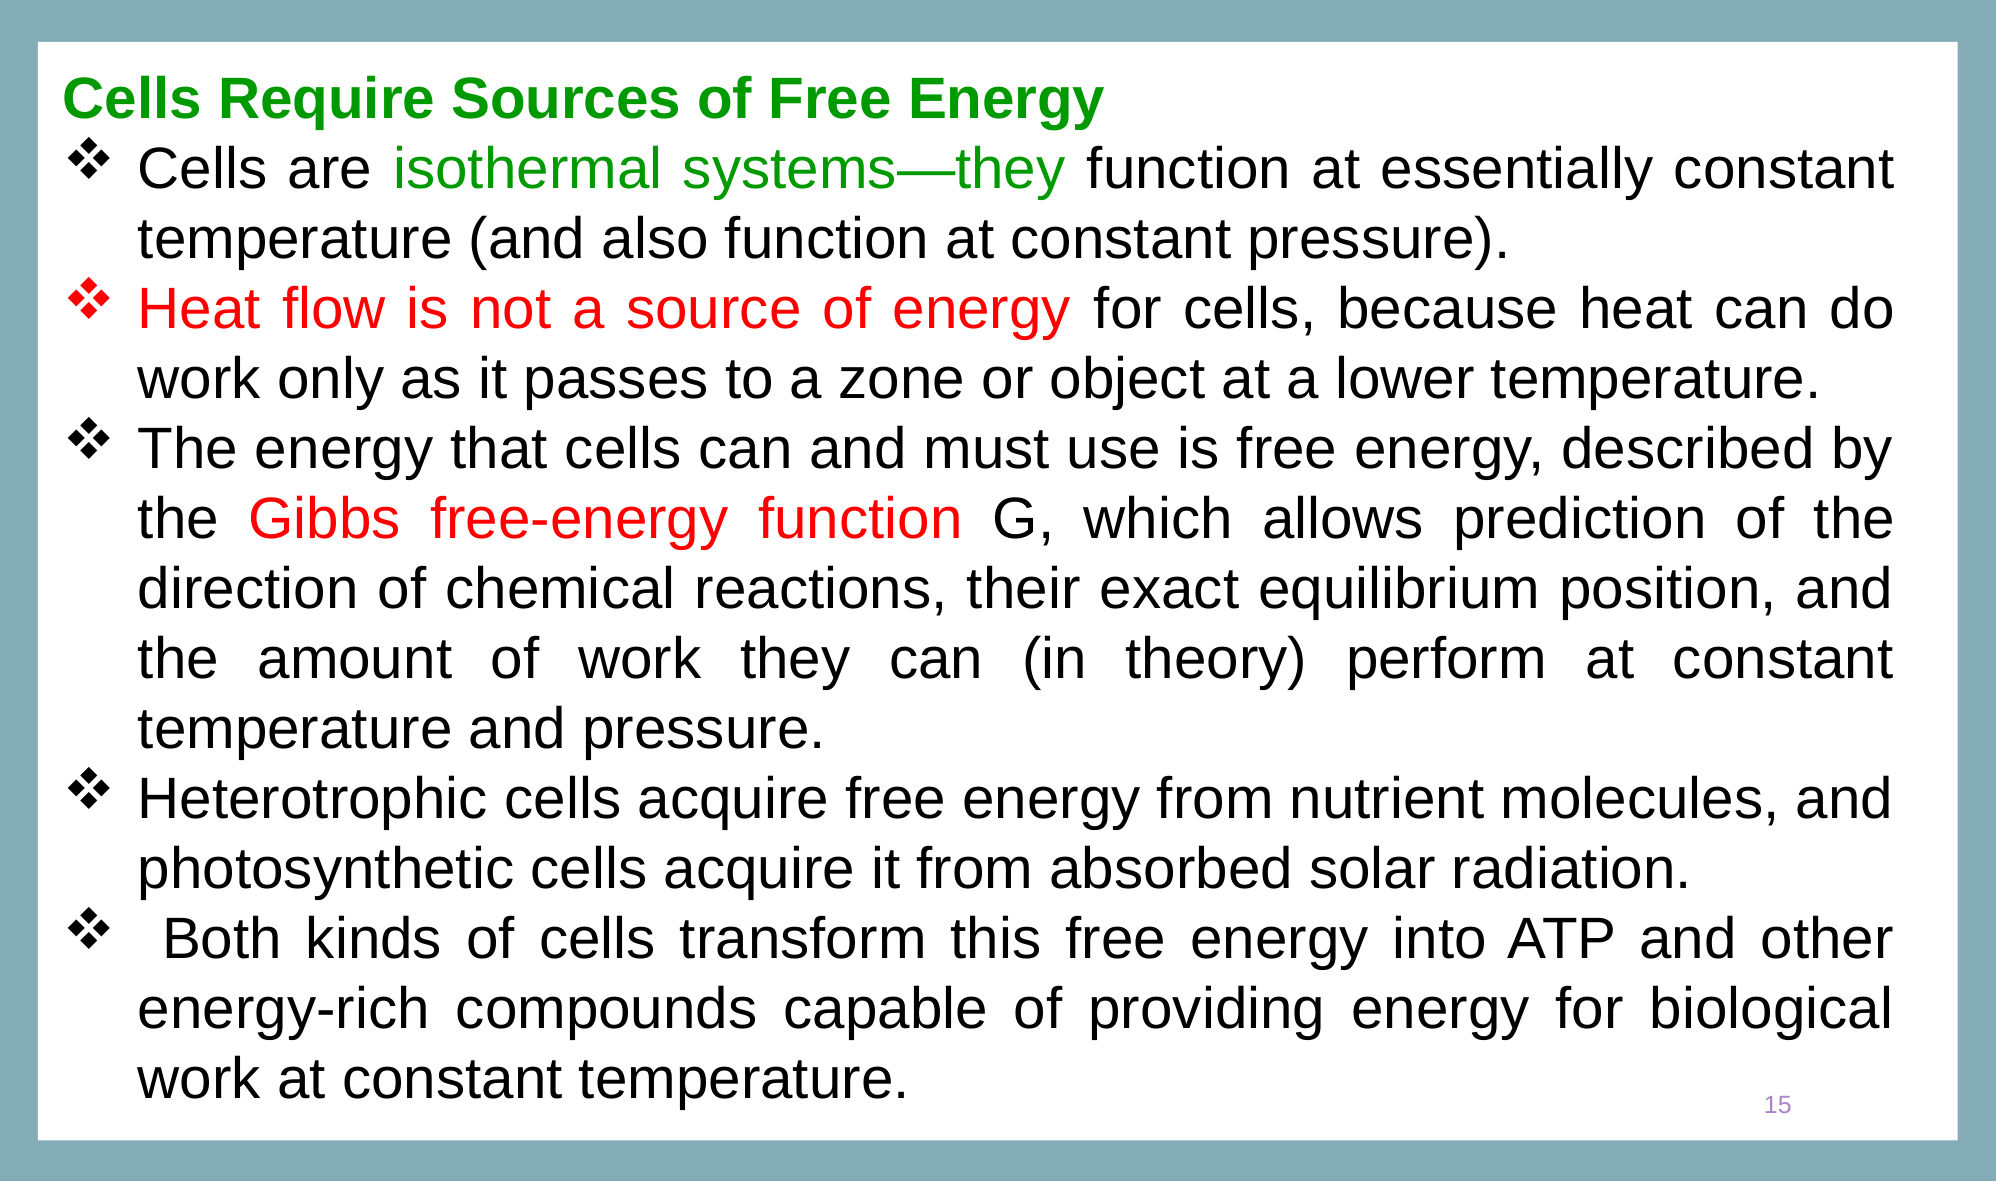

Cells Require Sources of Free Energy
Cells are isothermal systems—they function at essentially constant temperature (and also function at constant pressure).
Heat flow is not a source of energy for cells, because heat can do work only as it passes to a zone or object at a lower temperature.
The energy that cells can and must use is free energy, described by the Gibbs free-energy function G, which allows prediction of the direction of chemical reactions, their exact equilibrium position, and the amount of work they can (in theory) perform at constant temperature and pressure.
Heterotrophic cells acquire free energy from nutrient molecules, and photosynthetic cells acquire it from absorbed solar radiation.
 Both kinds of cells transform this free energy into ATP and other energy-rich compounds capable of providing energy for biological work at constant temperature.
15